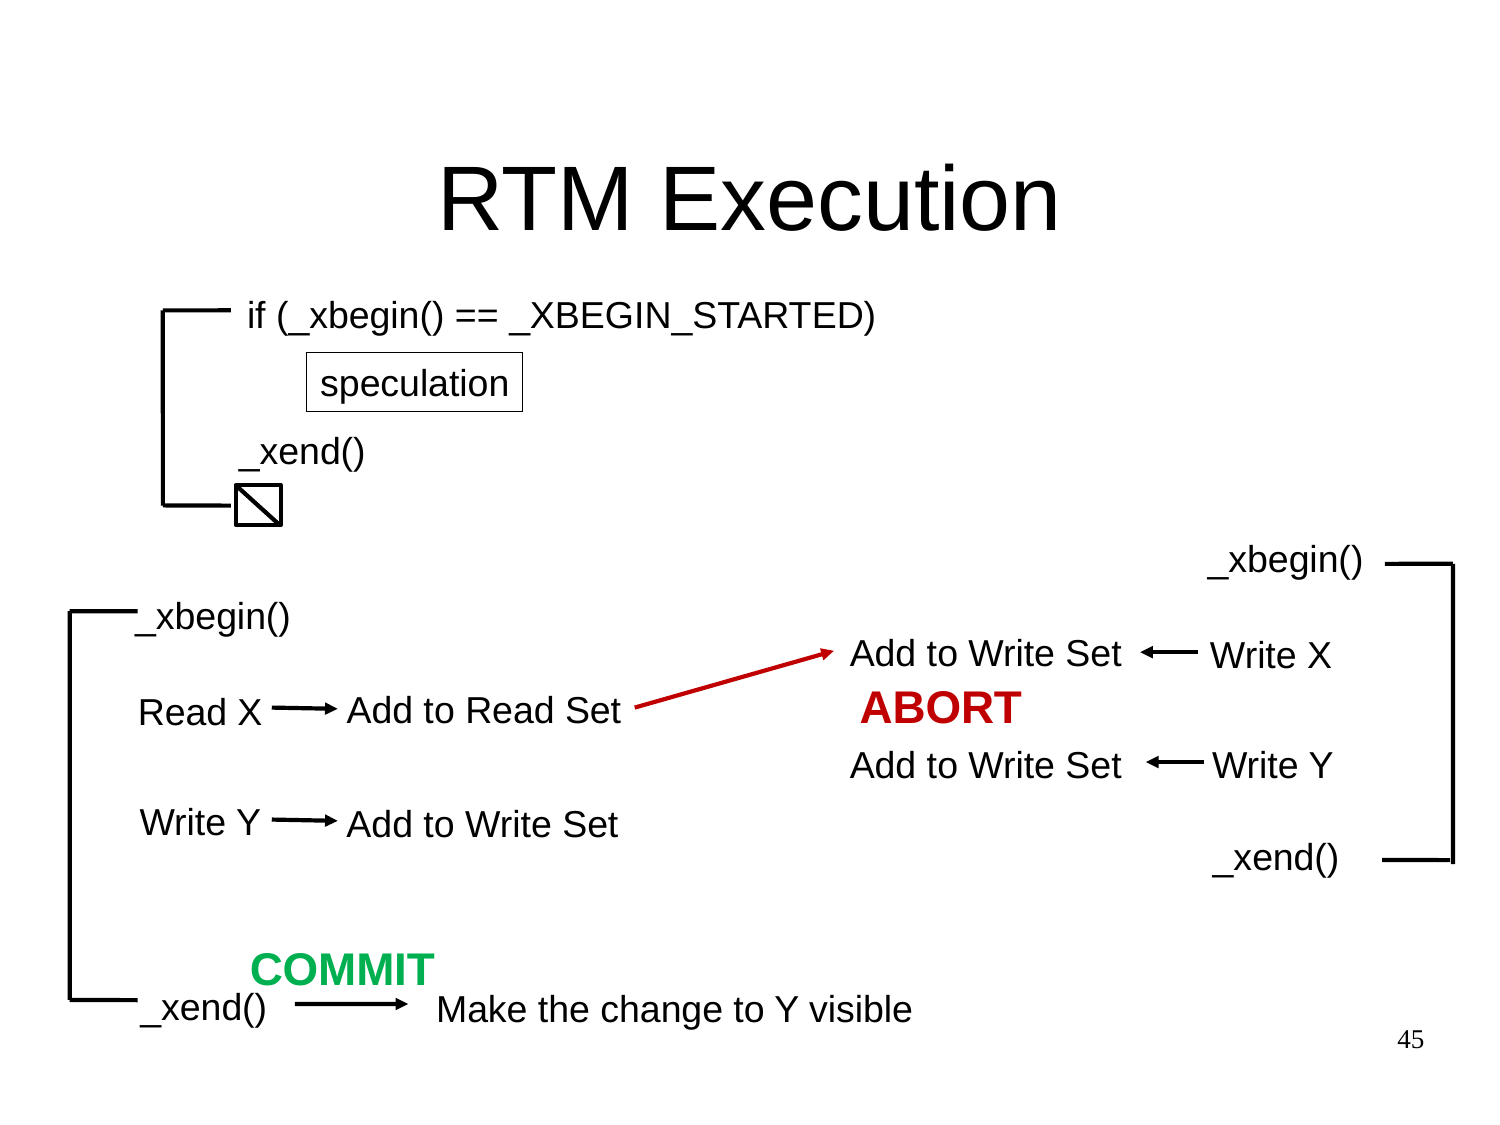

# RTM Execution
if (_xbegin() == _XBEGIN_STARTED)

speculation
_xend()

_xbegin()

_xbegin()

Add to Write Set
Write X

ABORT
Add to Read Set
Read X

Add to Write Set
Write Y

Write Y
Add to Write Set

_xend()

COMMIT
_xend()
Make the change to Y visible

45